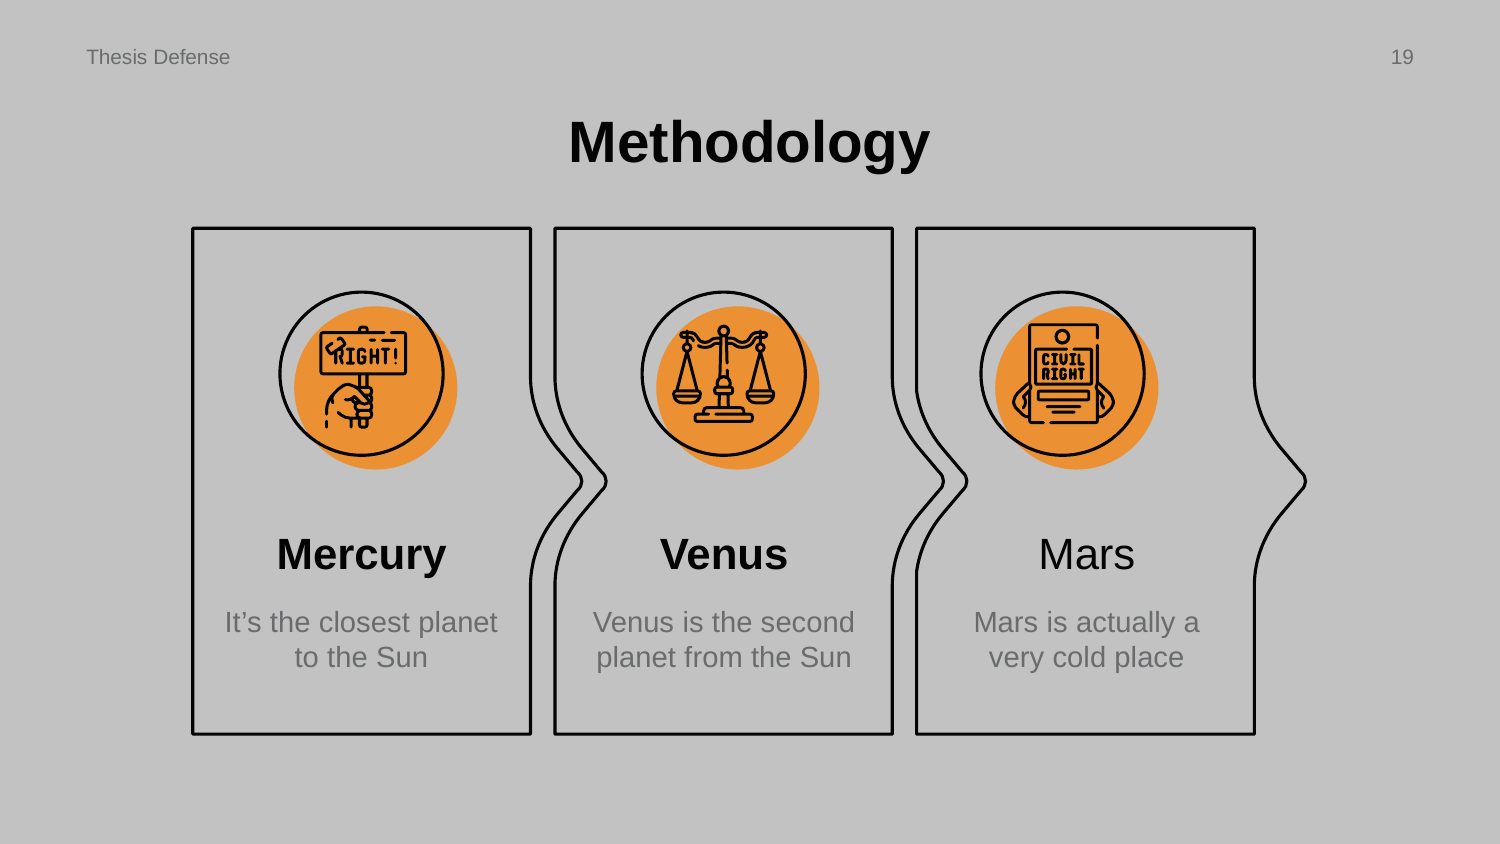

19
Thesis Defense
# Methodology

Mercury
Venus
Mars
It’s the closest planet to the Sun
Venus is the second planet from the Sun
Mars is actually a very cold place